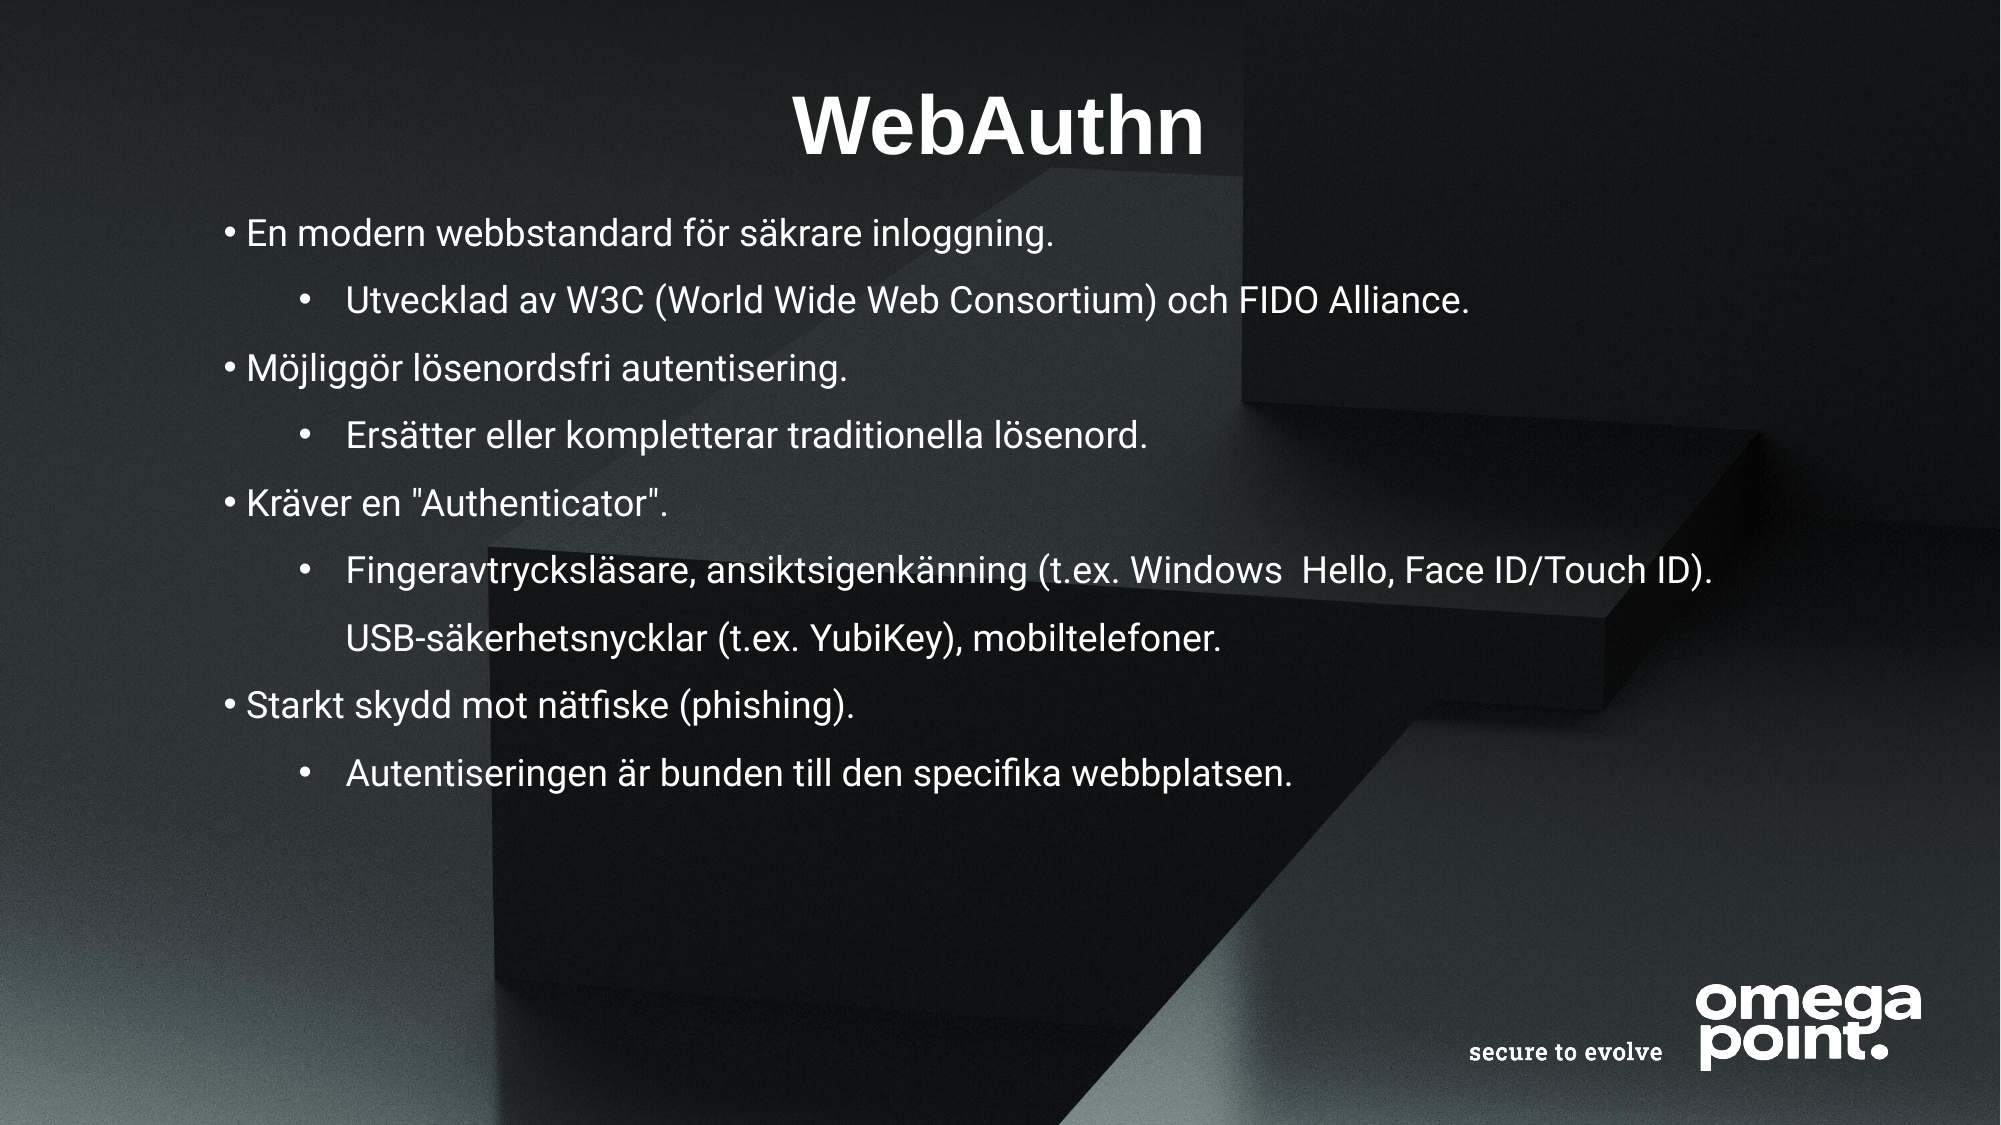

# WebAuthn
 En modern webbstandard för säkrare inloggning.
Utvecklad av W3C (World Wide Web Consortium) och FIDO Alliance.
 Möjliggör lösenordsfri autentisering.
Ersätter eller kompletterar traditionella lösenord.
 Kräver en "Authenticator".
Fingeravtrycksläsare, ansiktsigenkänning (t.ex. Windows  Hello, Face ID/Touch ID). USB-säkerhetsnycklar (t.ex. YubiKey), mobiltelefoner.
 Starkt skydd mot nätfiske (phishing).
Autentiseringen är bunden till den specifika webbplatsen.